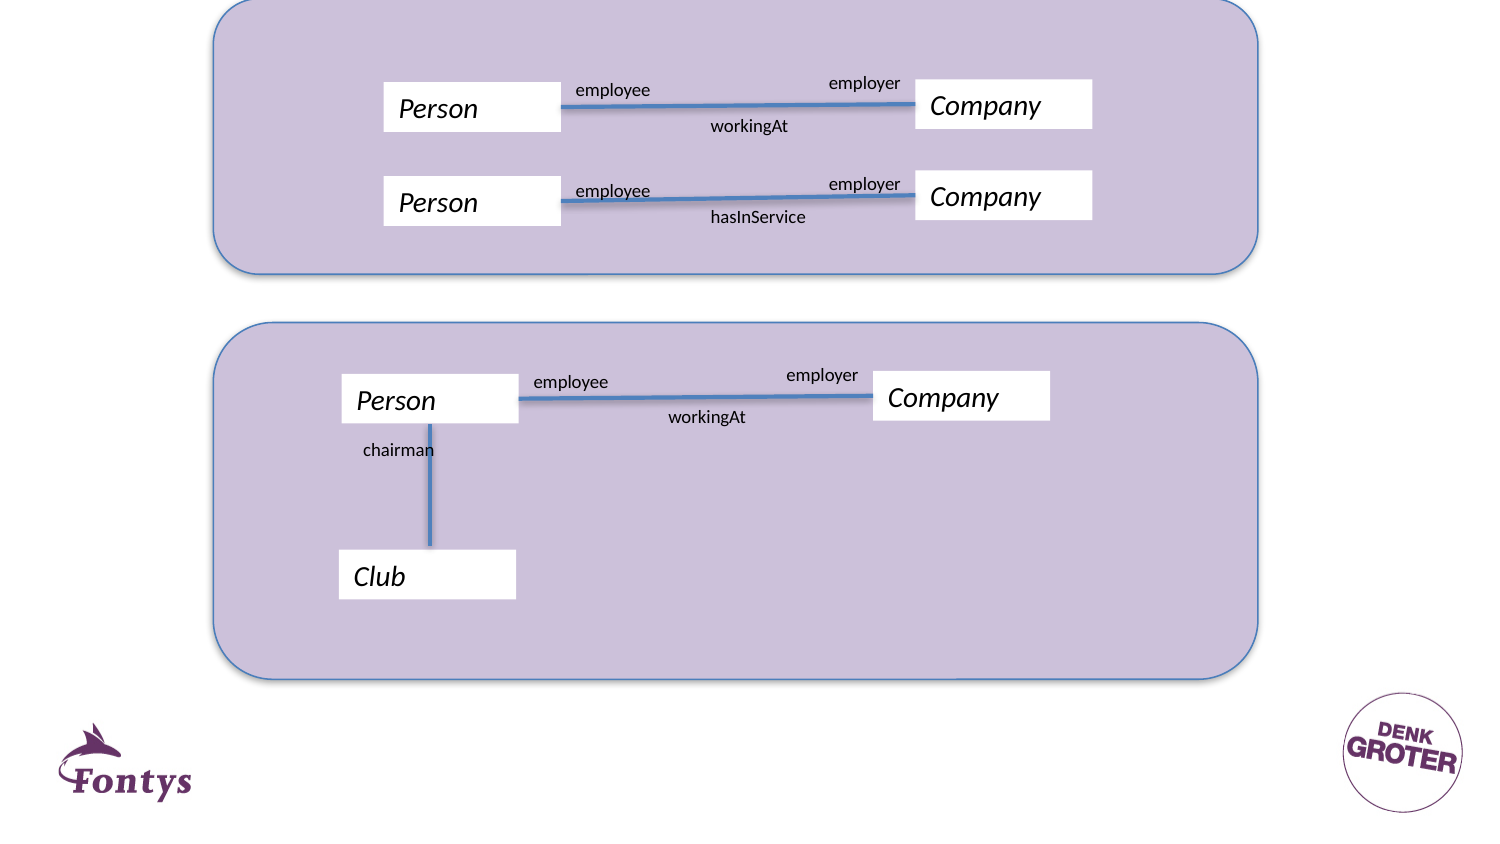

#
employer
employee
Company
Person
workingAt
employer
Company
employee
Person
hasInService

employer
employee
Company
Person
workingAt
chairman
Club